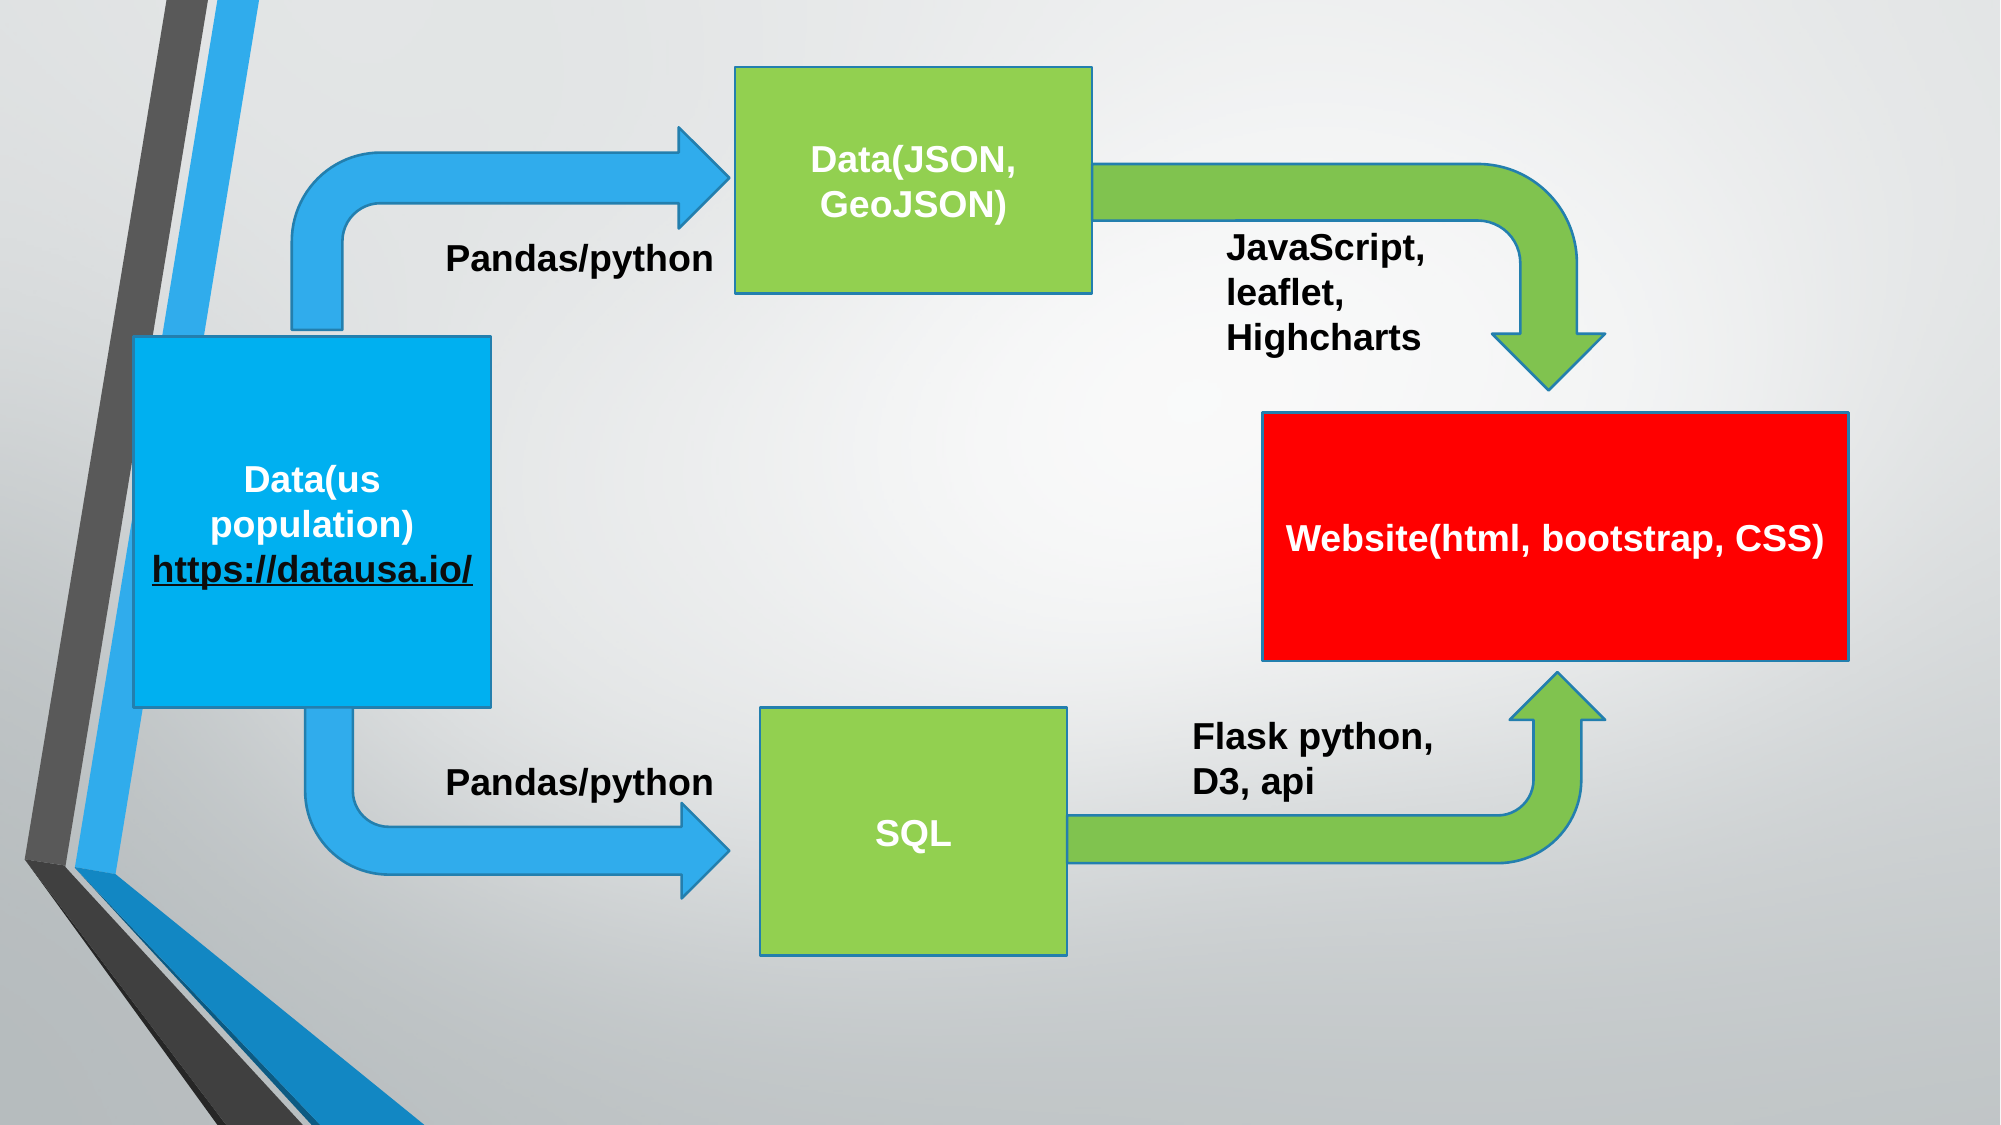

Data(JSON, GeoJSON)

JavaScript, leaflet, Highcharts
Pandas/python
Data(us population)
https://datausa.io/
Website(html, bootstrap, CSS)

Flask python, D3, api

SQL
Pandas/python